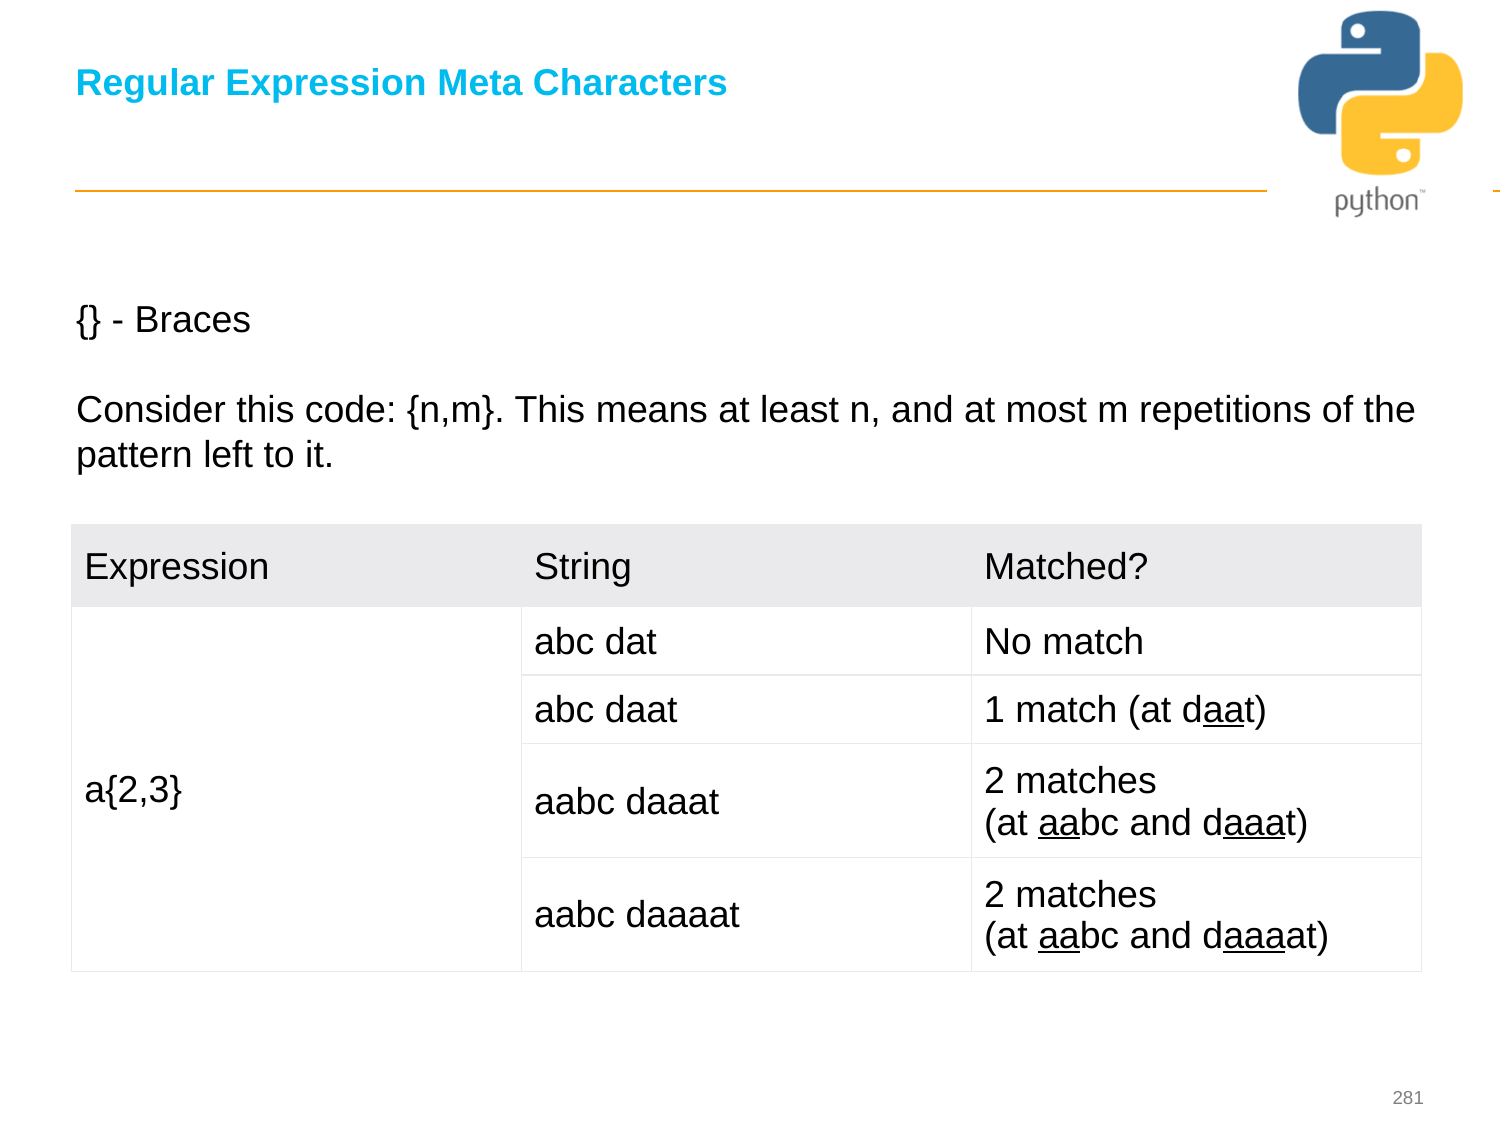

# Regular Expression Meta Characters
{} - Braces

Consider this code: {n,m}. This means at least n, and at most m repetitions of the pattern left to it.
| Expression | String | Matched? |
| --- | --- | --- |
| a{2,3} | abc dat | No match |
|  | abc daat | 1 match (at daat) |
|  | aabc daaat | 2 matches (at aabc and daaat) |
|  | aabc daaaat | 2 matches (at aabc and daaaat) |